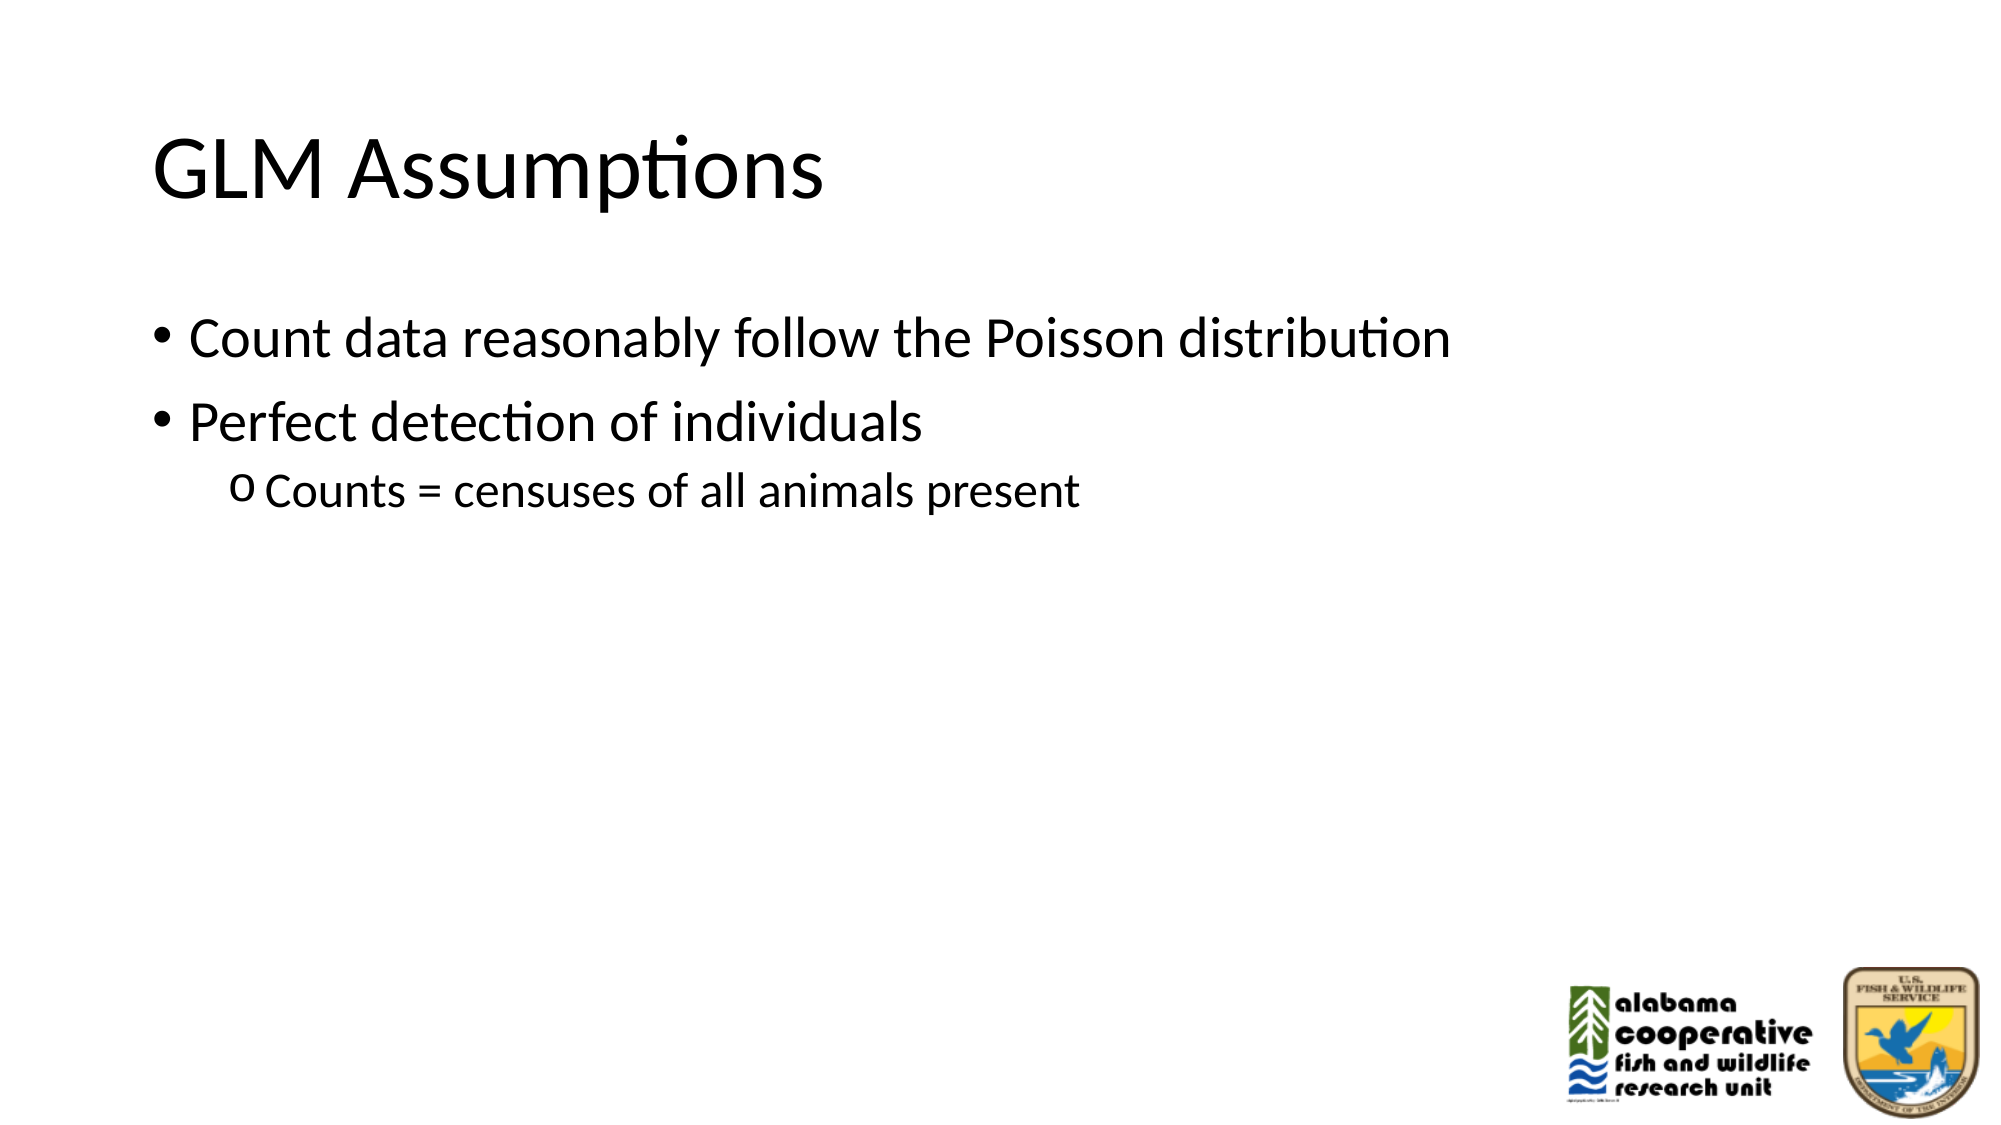

# GLM Assumptions
Count data reasonably follow the Poisson distribution
Perfect detection of individuals
Counts = censuses of all animals present